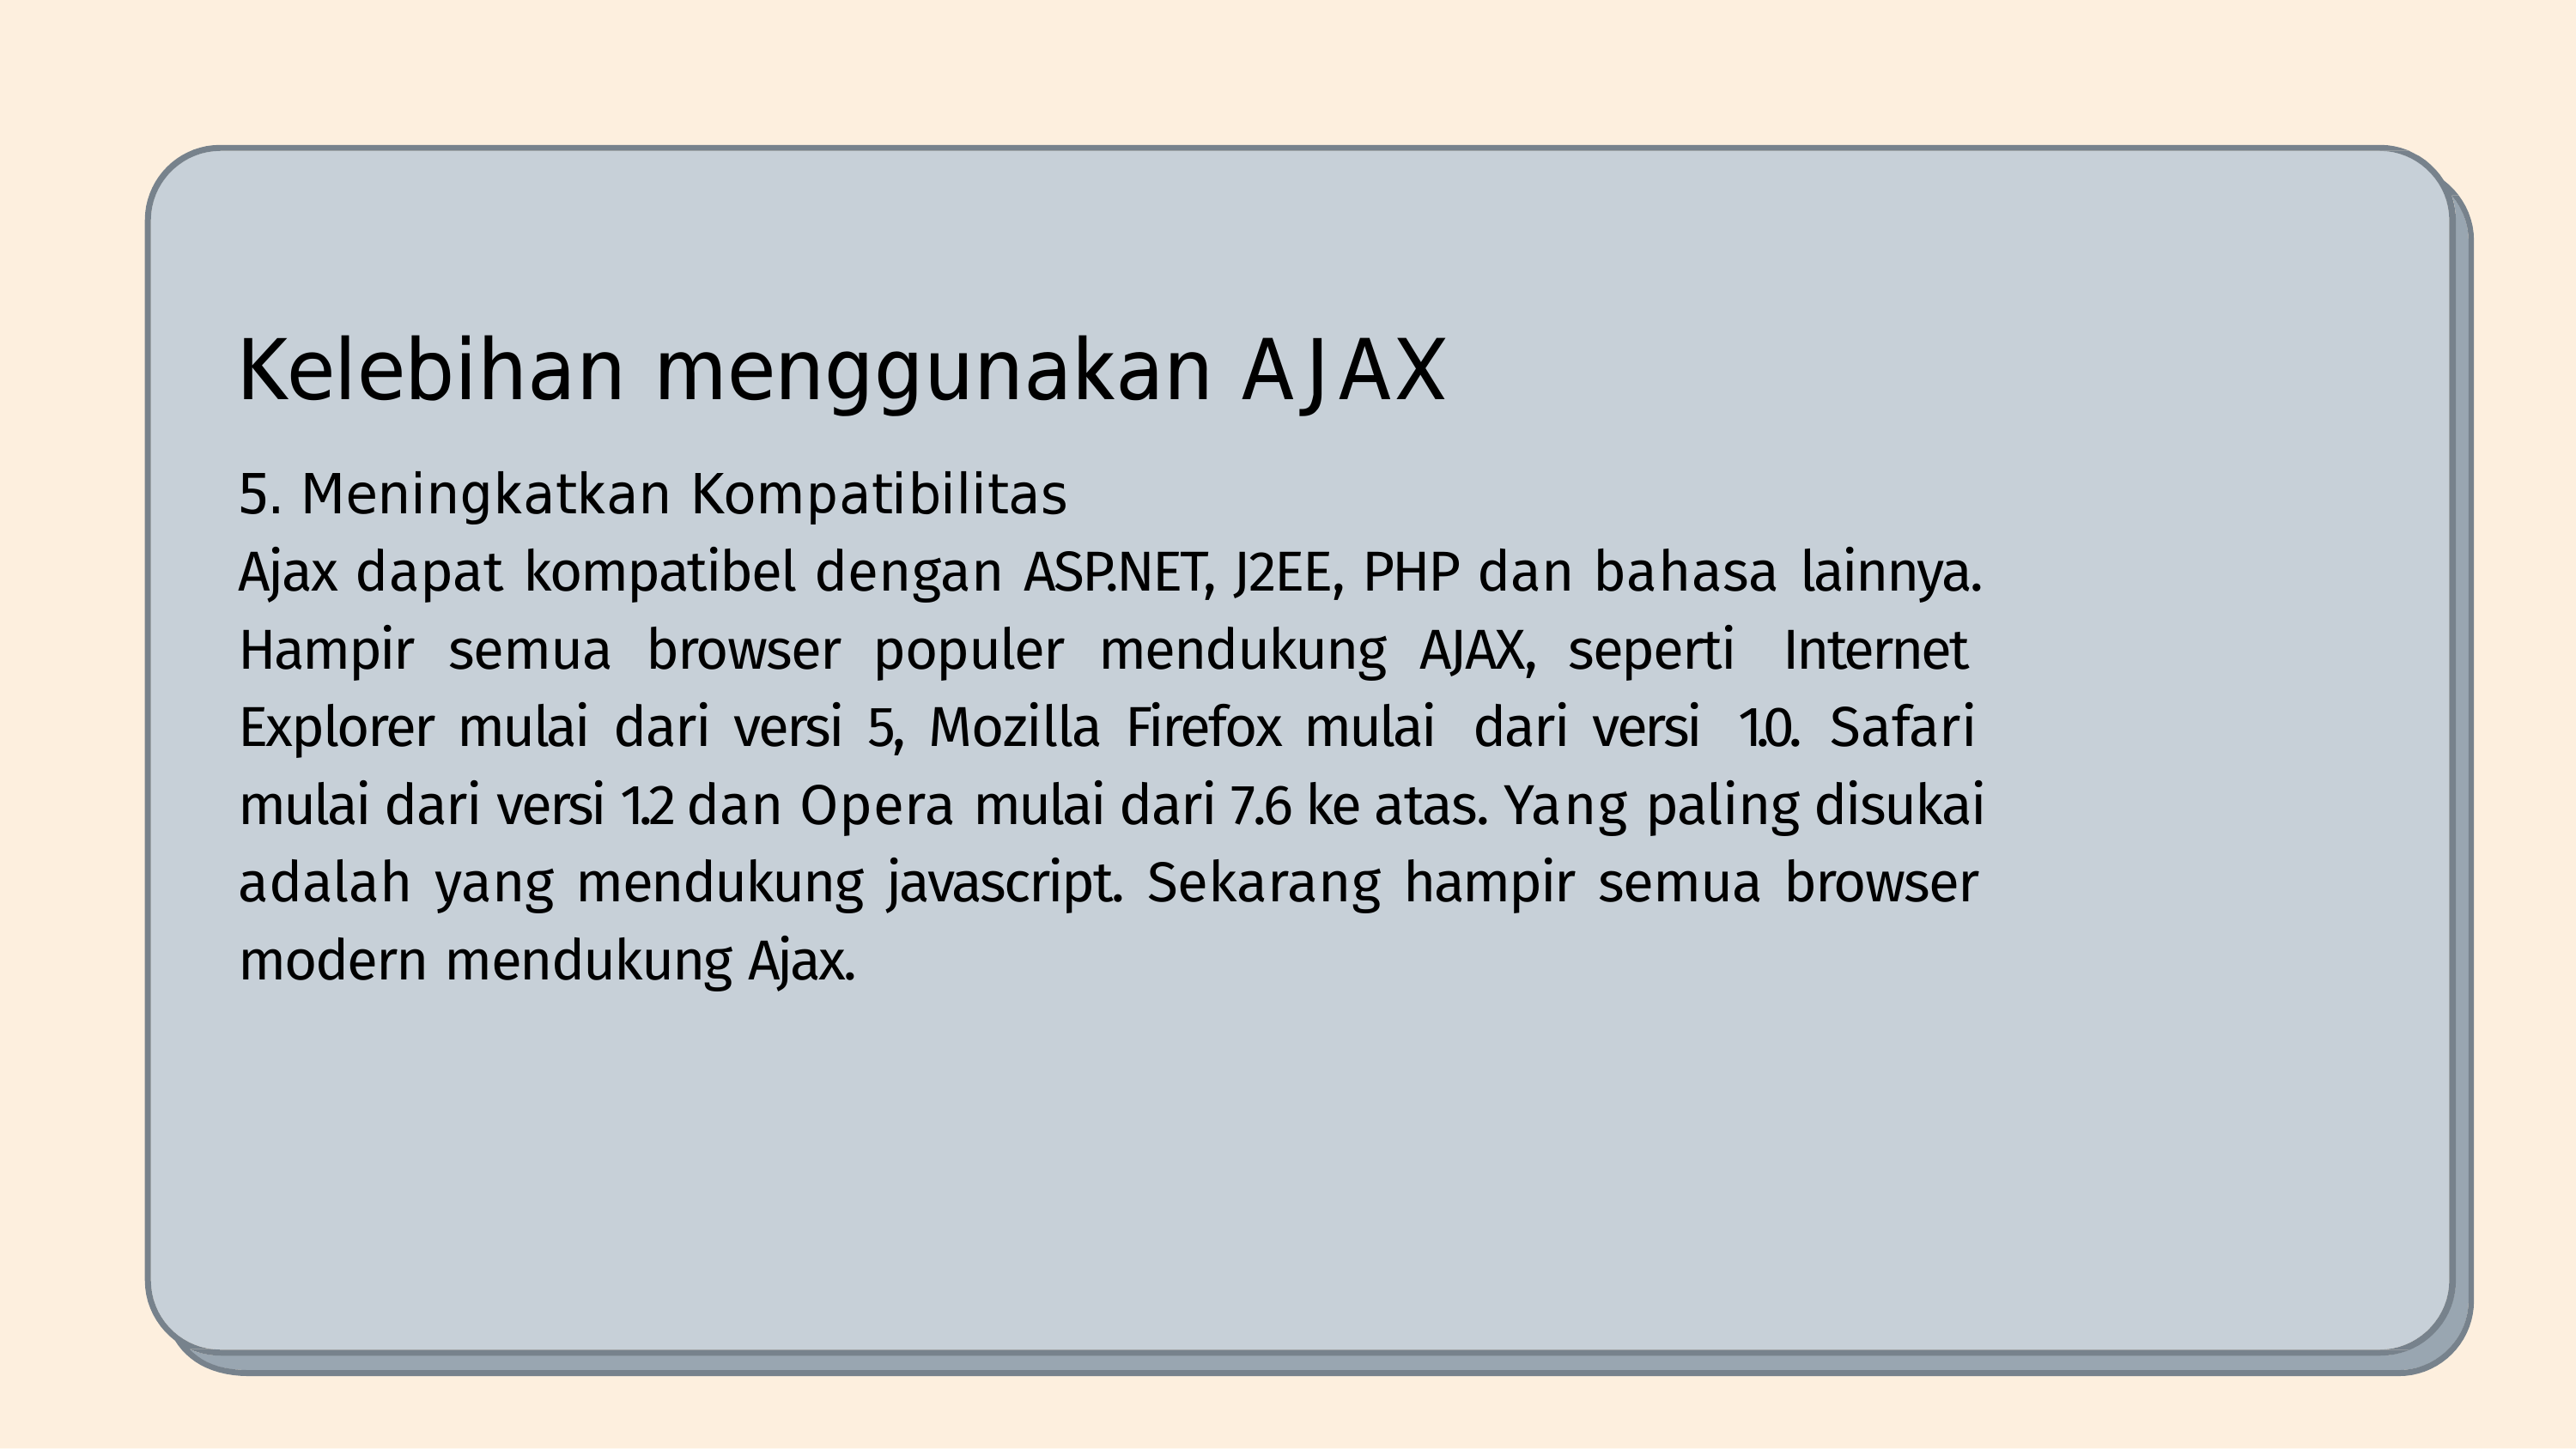

# Kelebihan menggunakan AJAX
5. Meningkatkan Kompatibilitas
Ajax dapat kompatibel dengan ASP.NET, J2EE, PHP dan bahasa lainnya.  Hampir semua browser populer mendukung AJAX, seperti Internet  Explorer mulai dari versi 5, Mozilla Firefox mulai dari versi 1.0. Safari  mulai dari versi 1.2 dan Opera mulai dari 7.6 ke atas. Yang paling disukai  adalah yang mendukung javascript. Sekarang hampir semua browser  modern mendukung Ajax.